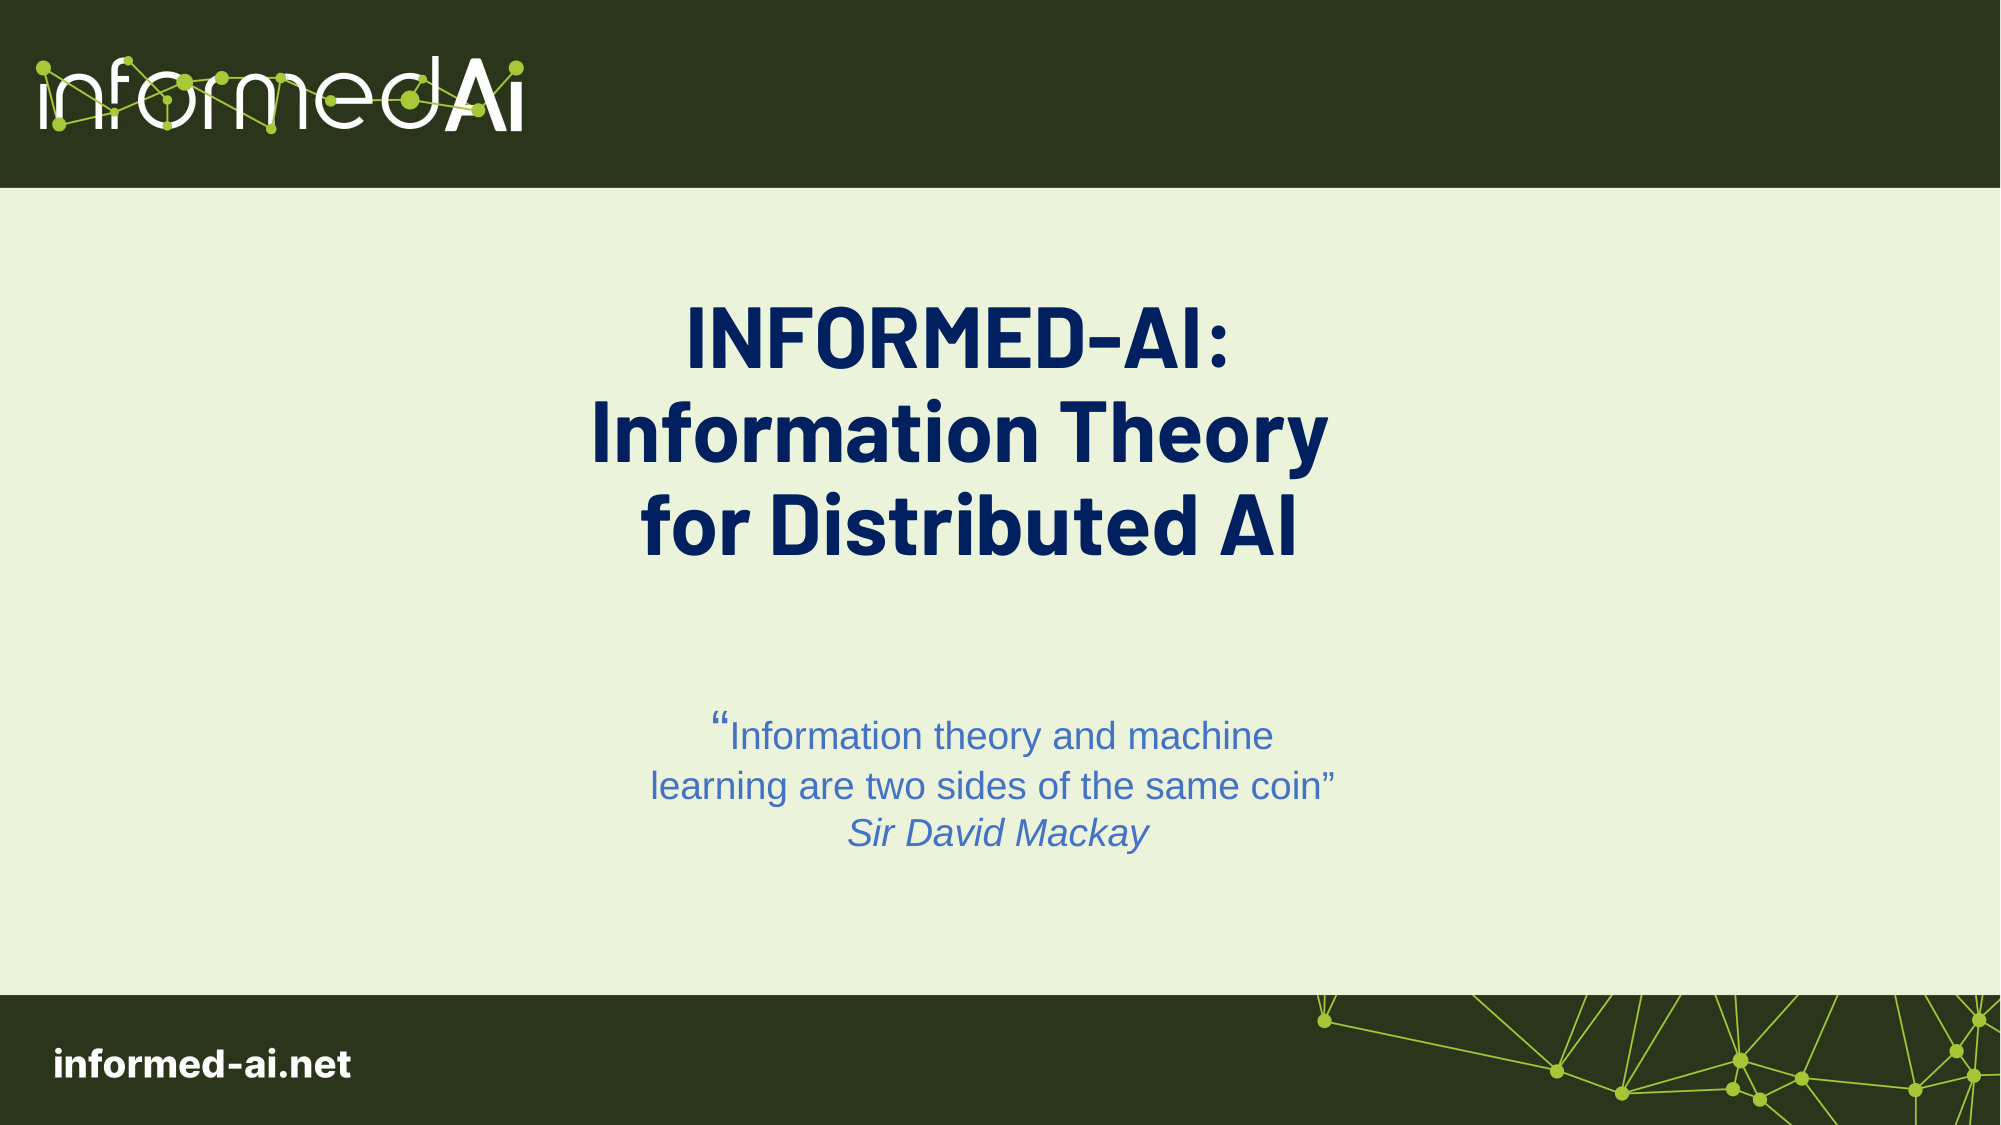

INFORMED-AI:
Information Theory
for Distributed AI
“Information theory and machine
learning are two sides of the same coin”
Sir David Mackay